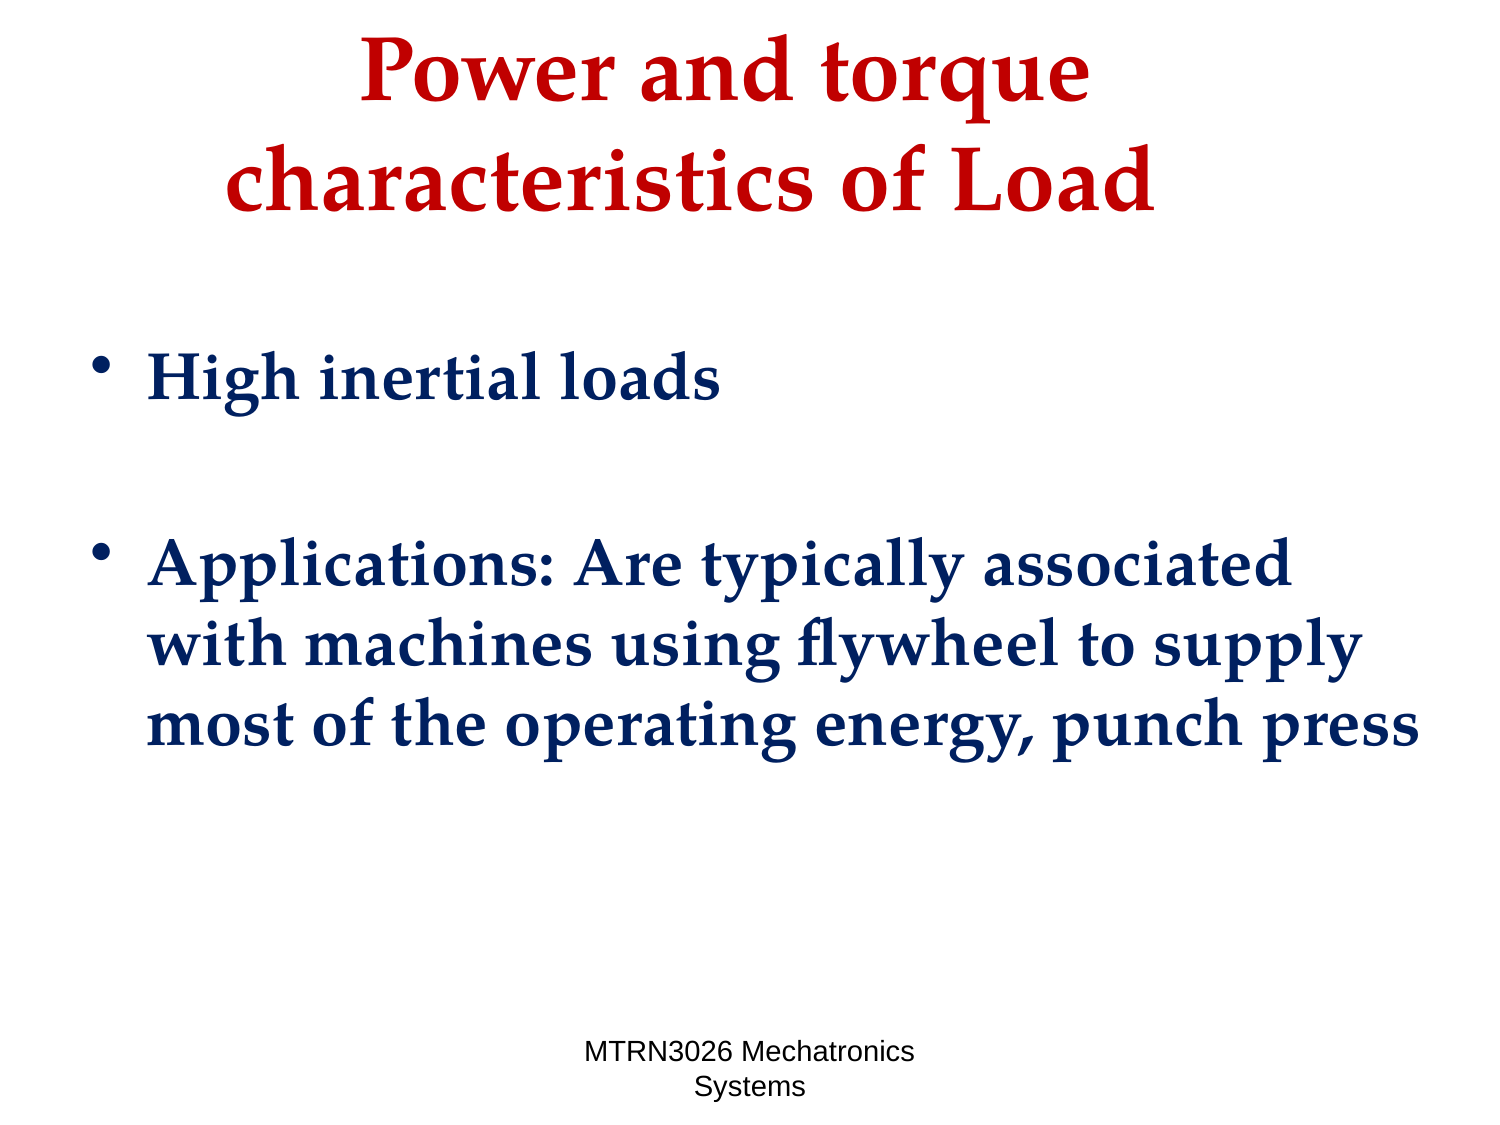

# Power and torque characteristics of Load
High inertial loads

Applications: Are typically associated with machines using flywheel to supply most of the operating energy, punch press
MTRN3026 Mechatronics Systems